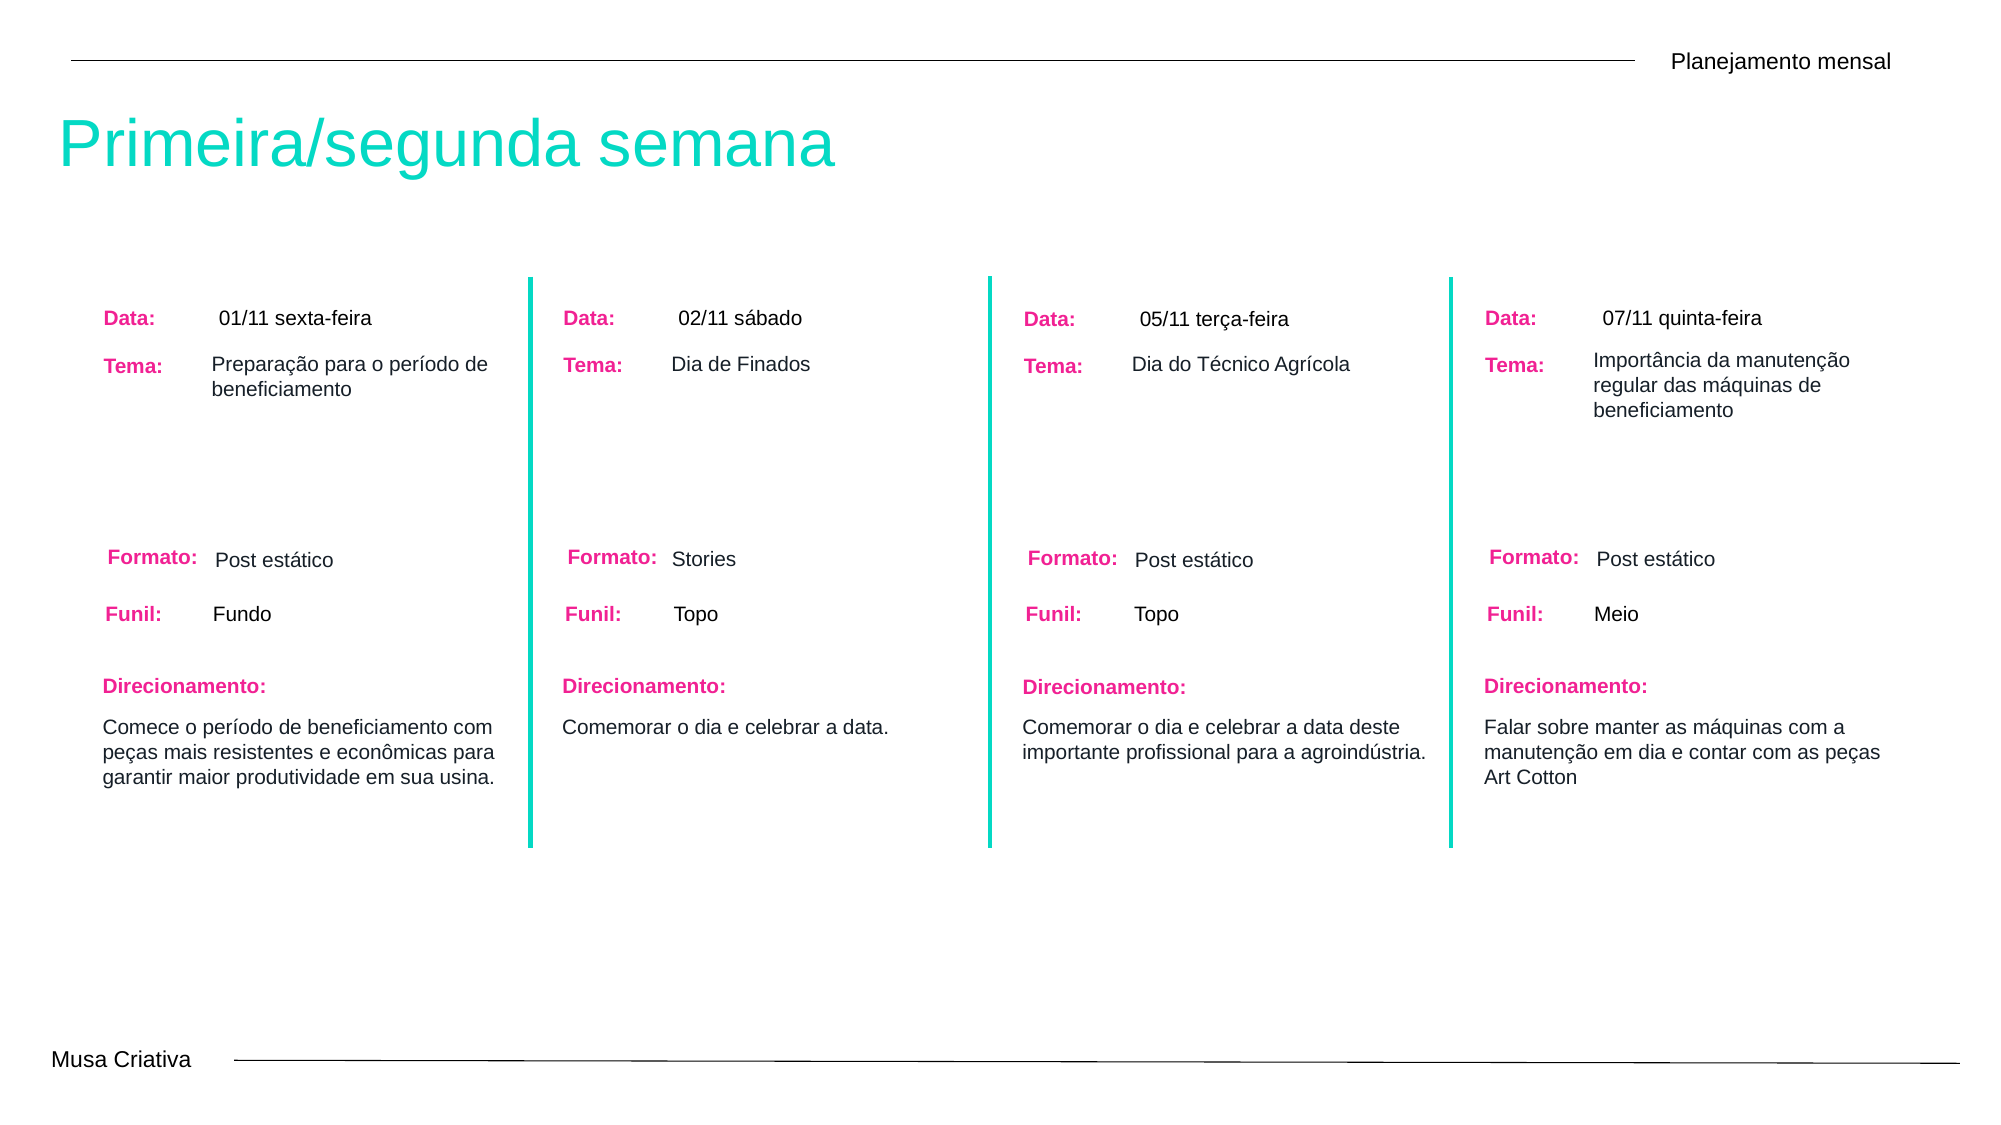

Planejamento mensal
Primeira/segunda semana
Data:
02/11 sábado
Data:
07/11 quinta-feira
Data:
01/11 sexta-feira
Data:
05/11 terça-feira
Importância da manutenção regular das máquinas de beneficiamento
Dia de Finados
Preparação para o período de beneficiamento
Dia do Técnico Agrícola
Tema:
Tema:
Tema:
Tema:
Formato:
Formato:
Formato:
Formato:
Stories
Post estático
Post estático
Post estático
Funil:
Topo
Funil:
Meio
Funil:
Fundo
Funil:
Topo
Direcionamento:
Direcionamento:
Direcionamento:
Direcionamento:
Comemorar o dia e celebrar a data.
Falar sobre manter as máquinas com a manutenção em dia e contar com as peças Art Cotton
Comece o período de beneficiamento com peças mais resistentes e econômicas para garantir maior produtividade em sua usina.
Comemorar o dia e celebrar a data deste importante profissional para a agroindústria.
Musa Criativa